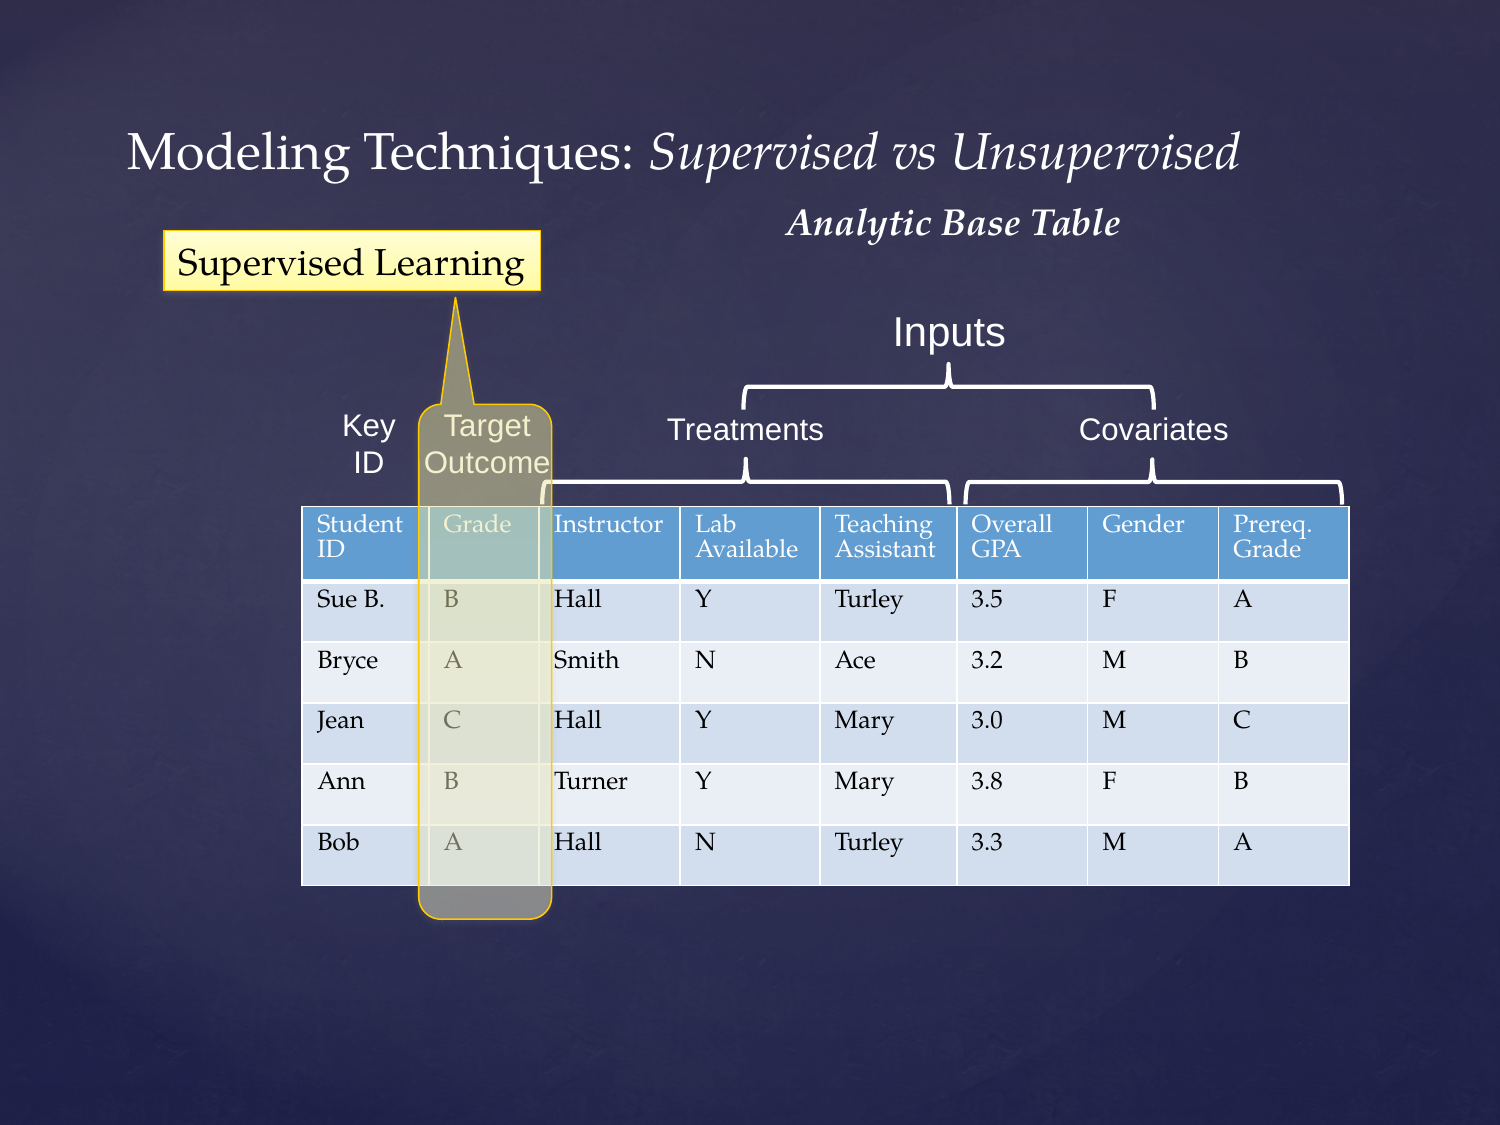

# Modeling Techniques: Supervised vs Unsupervised

Analytic Base Table
Supervised Learning

Inputs
Key
ID
Target
Outcome
Treatments
Covariates
| Student ID | Grade | Instructor | Lab Available | Teaching Assistant | Overall GPA | Gender | Prereq. Grade |
| --- | --- | --- | --- | --- | --- | --- | --- |
| Sue B. | B | Hall | Y | Turley | 3.5 | F | A |
| Bryce | A | Smith | N | Ace | 3.2 | M | B |
| Jean | C | Hall | Y | Mary | 3.0 | M | C |
| Ann | B | Turner | Y | Mary | 3.8 | F | B |
| Bob | A | Hall | N | Turley | 3.3 | M | A |